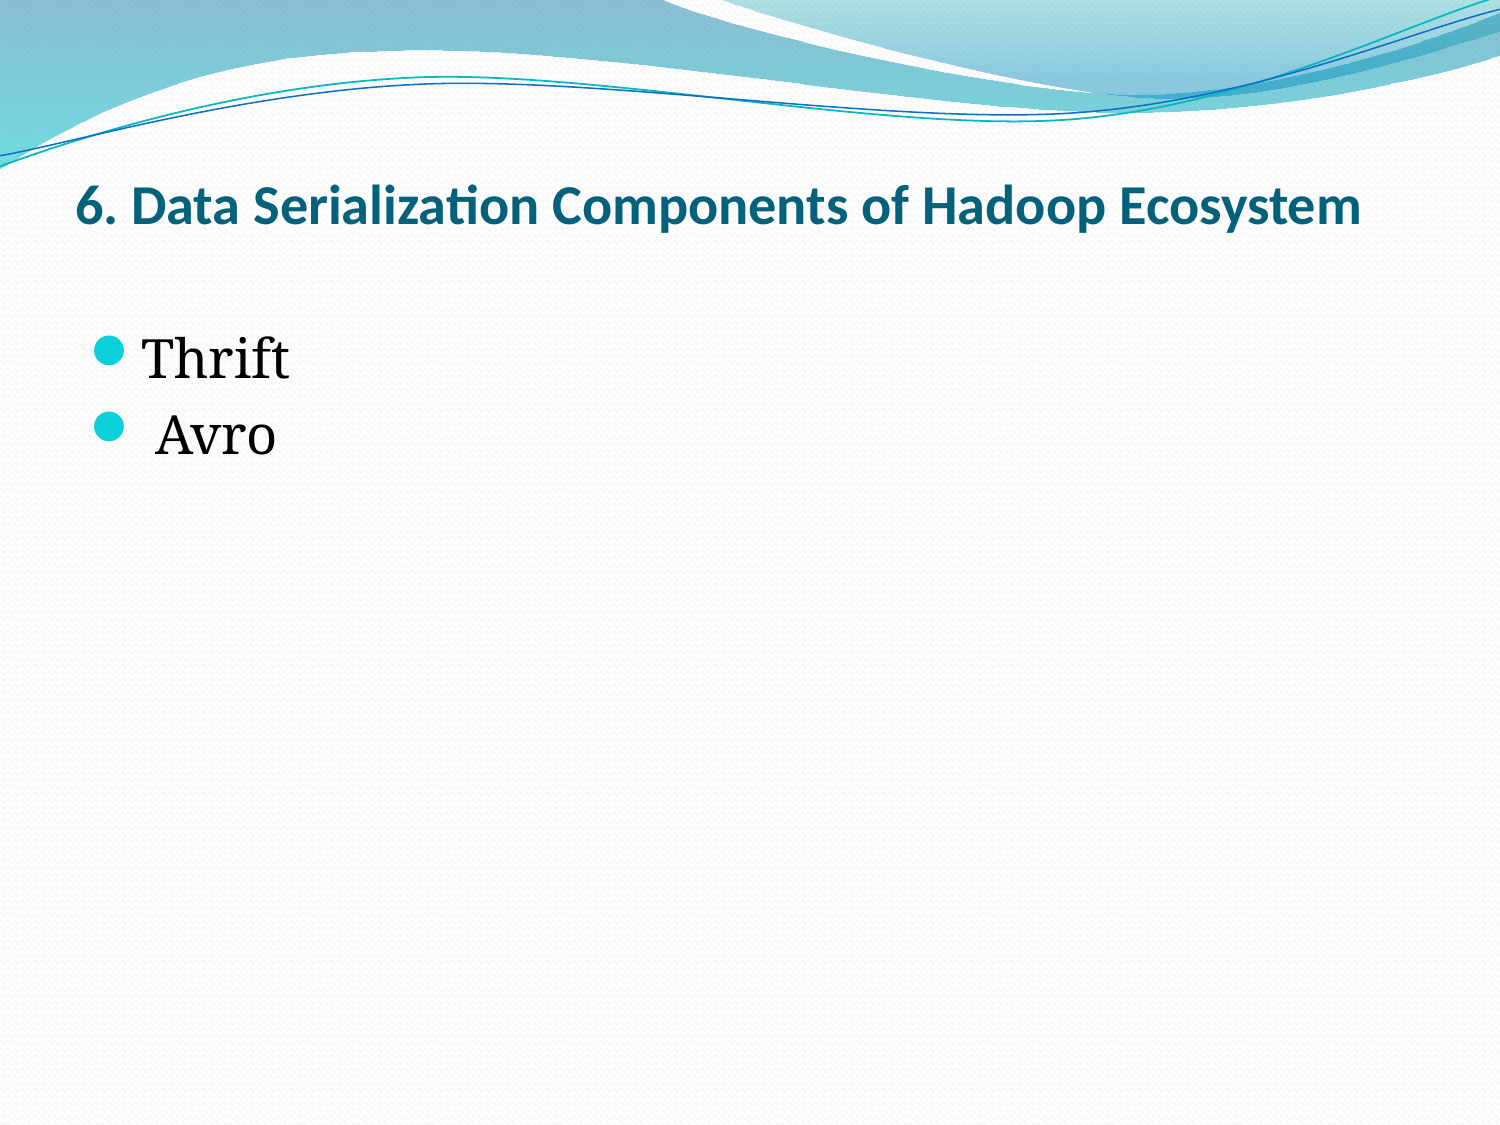

# 6. Data Serialization Components of Hadoop Ecosystem
Thrift
 Avro